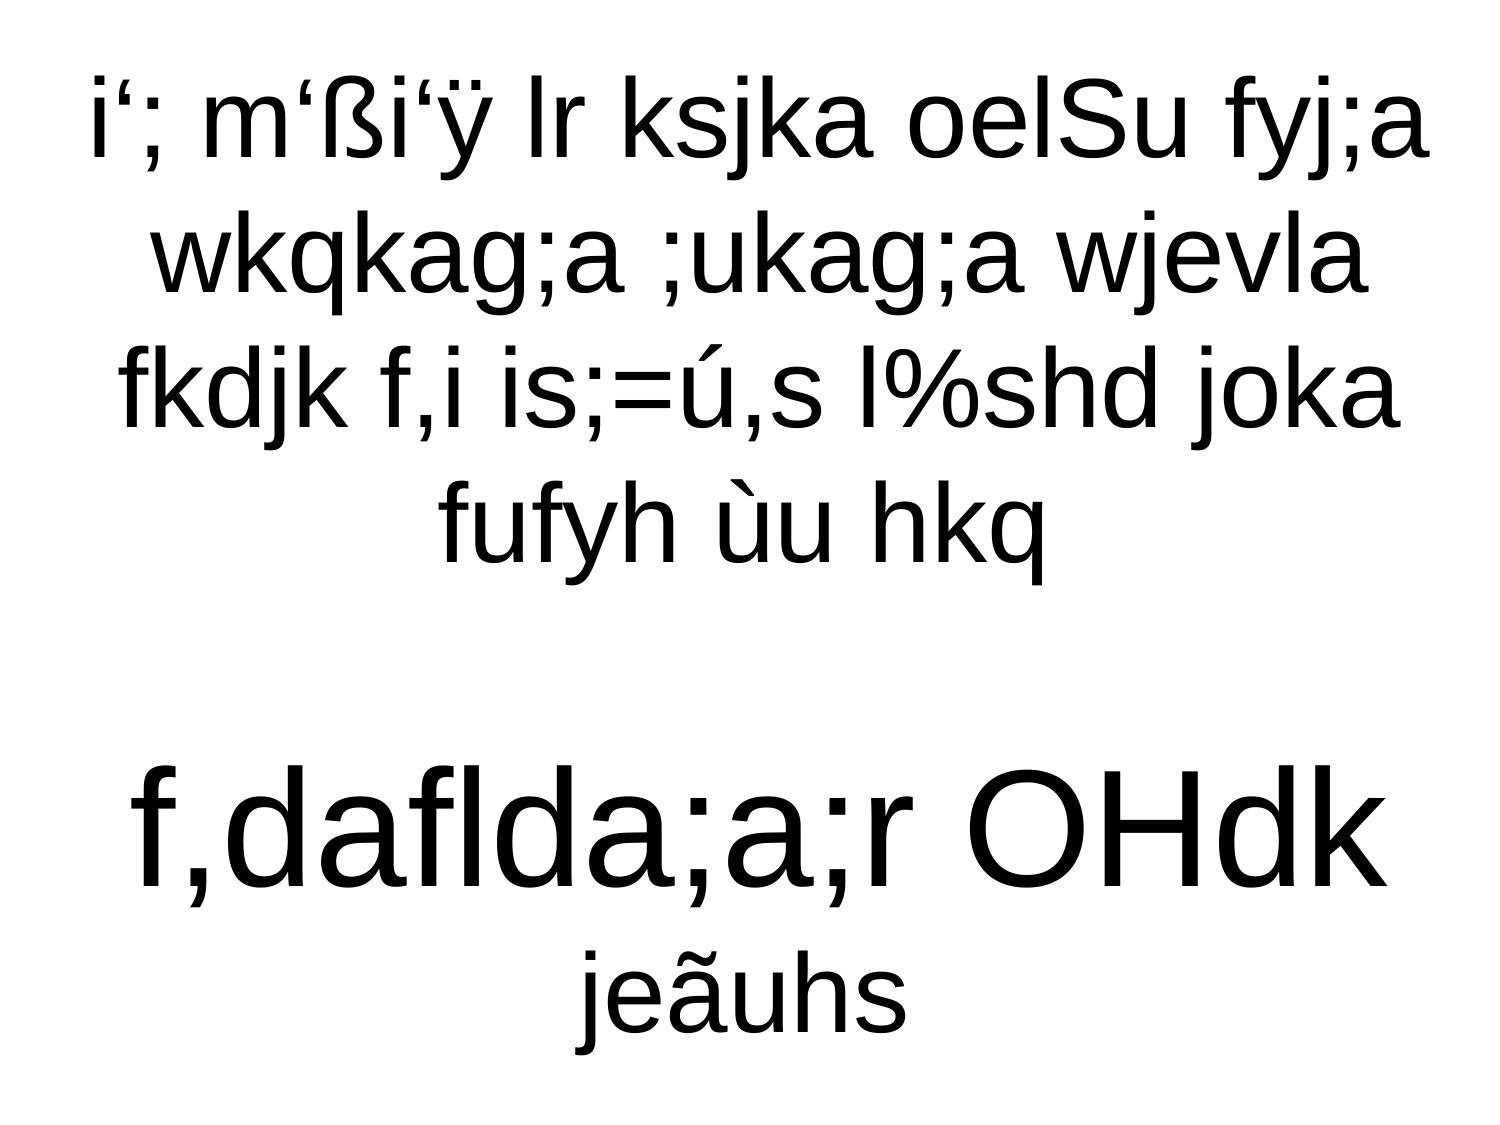

i‘; m‘ßi‘ÿ lr ksjka oelSu fyj;a wkqkag;a ;ukag;a wjevla fkdjk f,i is;=ú,s l%shd joka fufyh ùu hkq

f,daflda;a;r OHdk jeãuhs